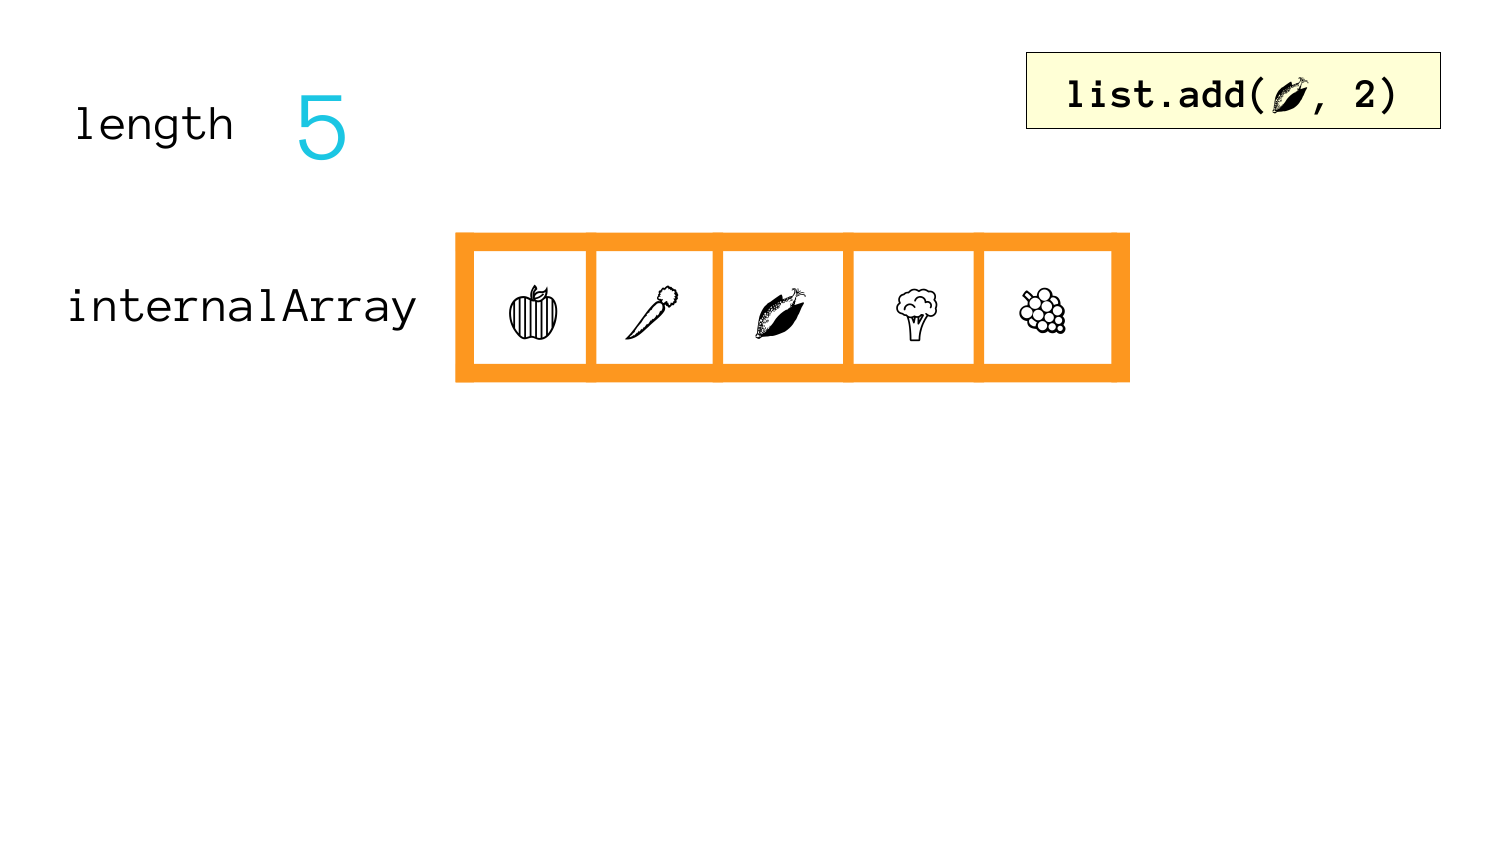

5
list.add(🌽, 2)
length

🍇
🍎
internalArray
🥕
🌽
🥦